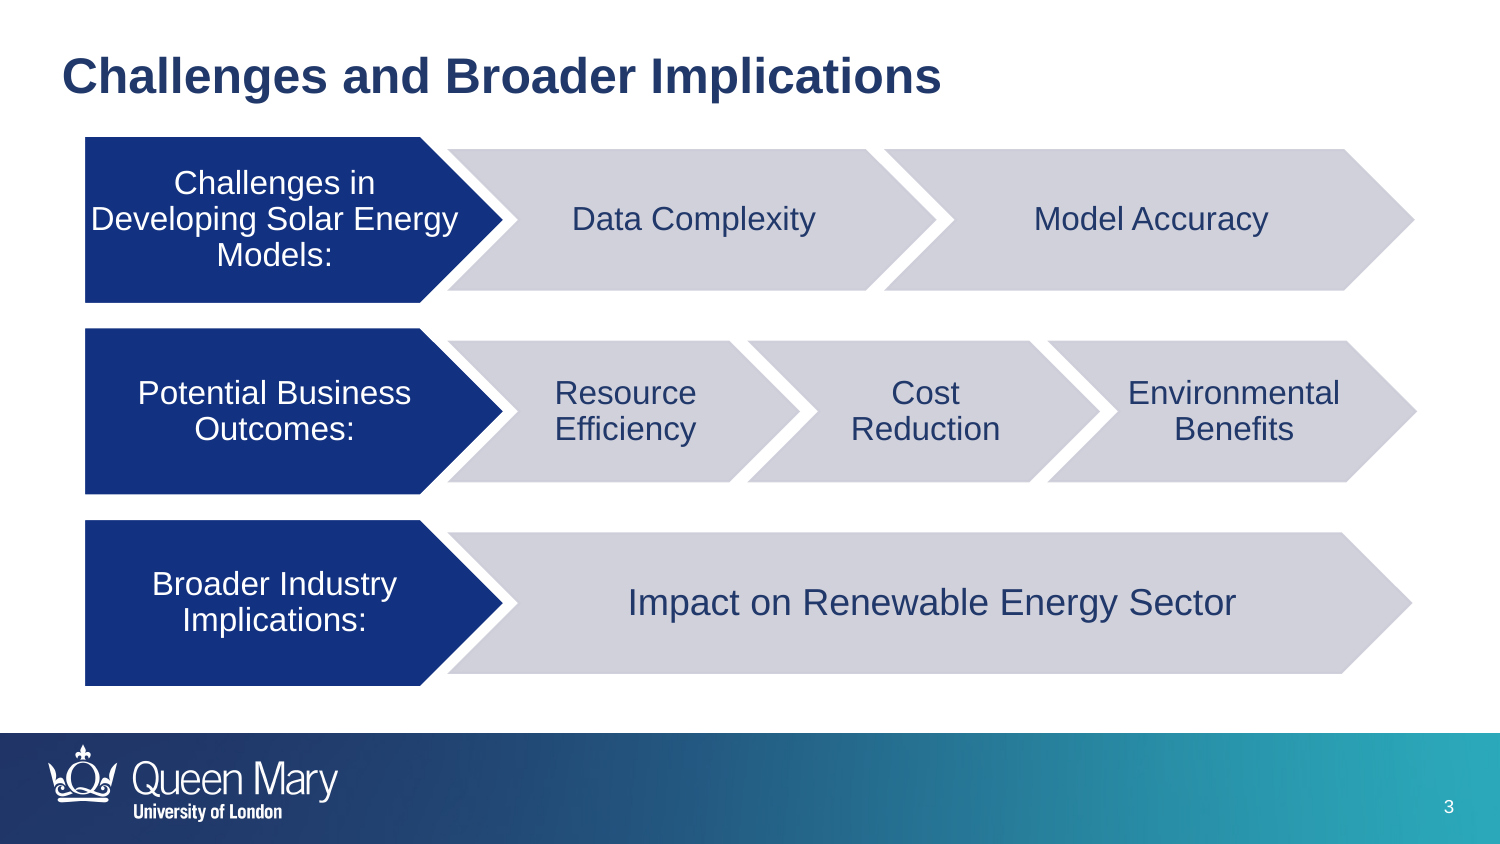

Challenges and Broader Implications
Challenges in Developing Solar Energy Models:
Data Complexity
Model Accuracy
Potential Business Outcomes:
Resource Efficiency
Cost Reduction
Environmental Benefits
Broader Industry Implications:
Impact on Renewable Energy Sector